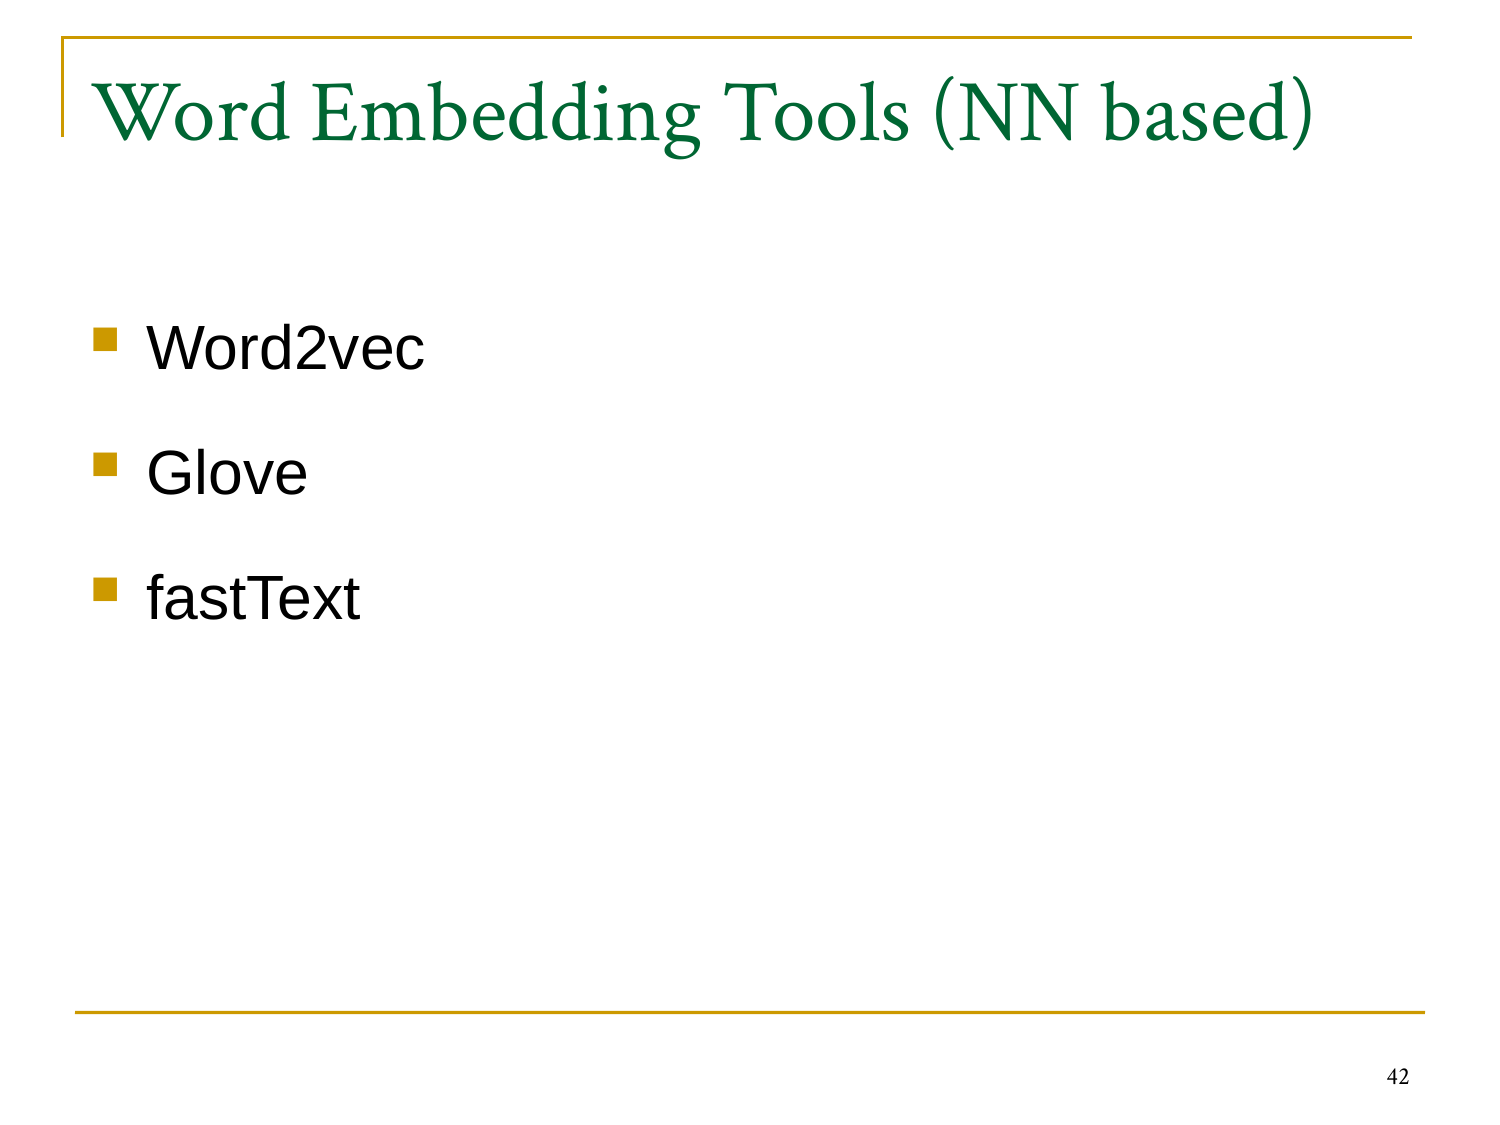

# Word Embedding Tools (NN based)
Word2vec
Glove
fastText
42